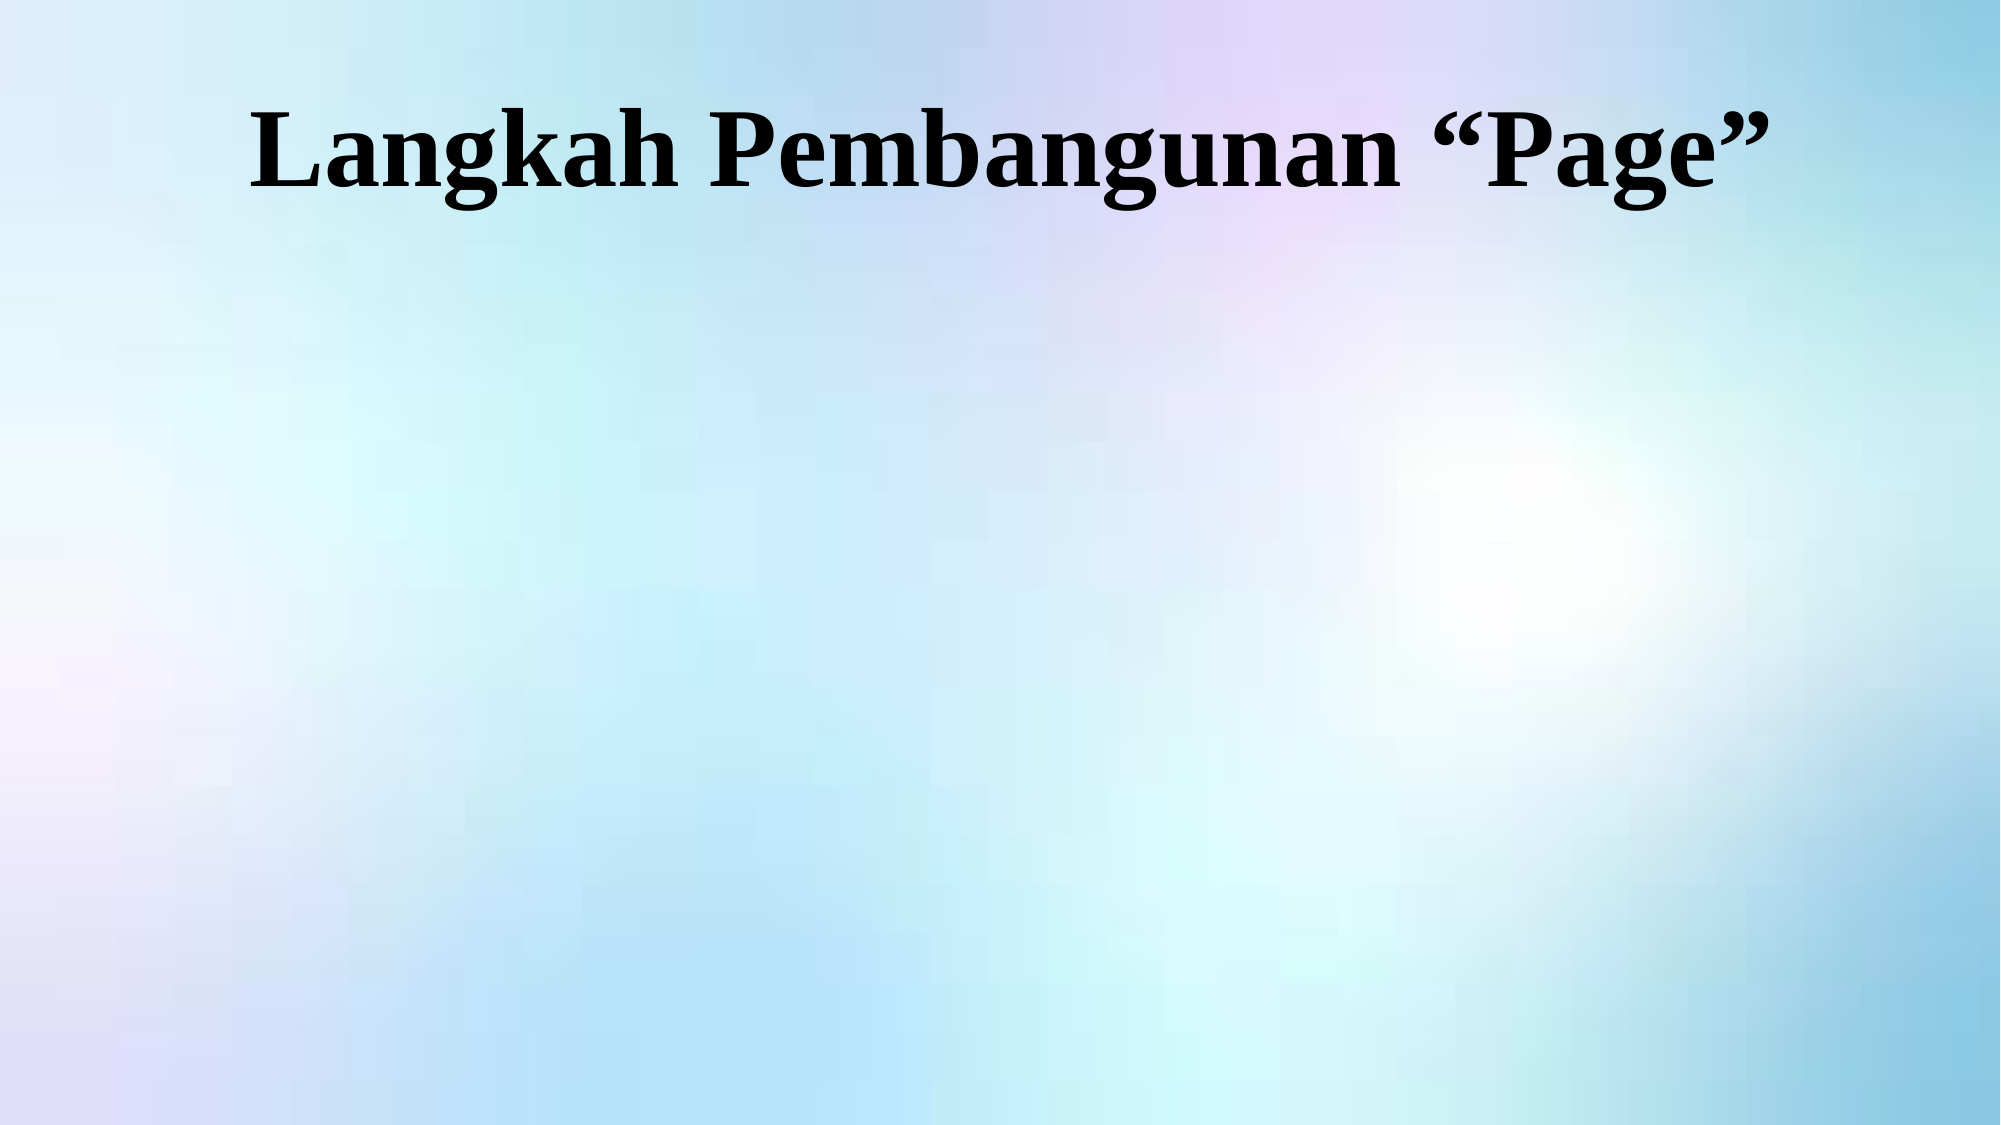

Ringkasan Aktiviti Latihan Industri
Projek “Google Site”
Laporan Teknikal
Langkah Pembangunan “Page”

Log masuk menggunakan akaun “Google” yang diberi untuk mengakses “Google Site”.